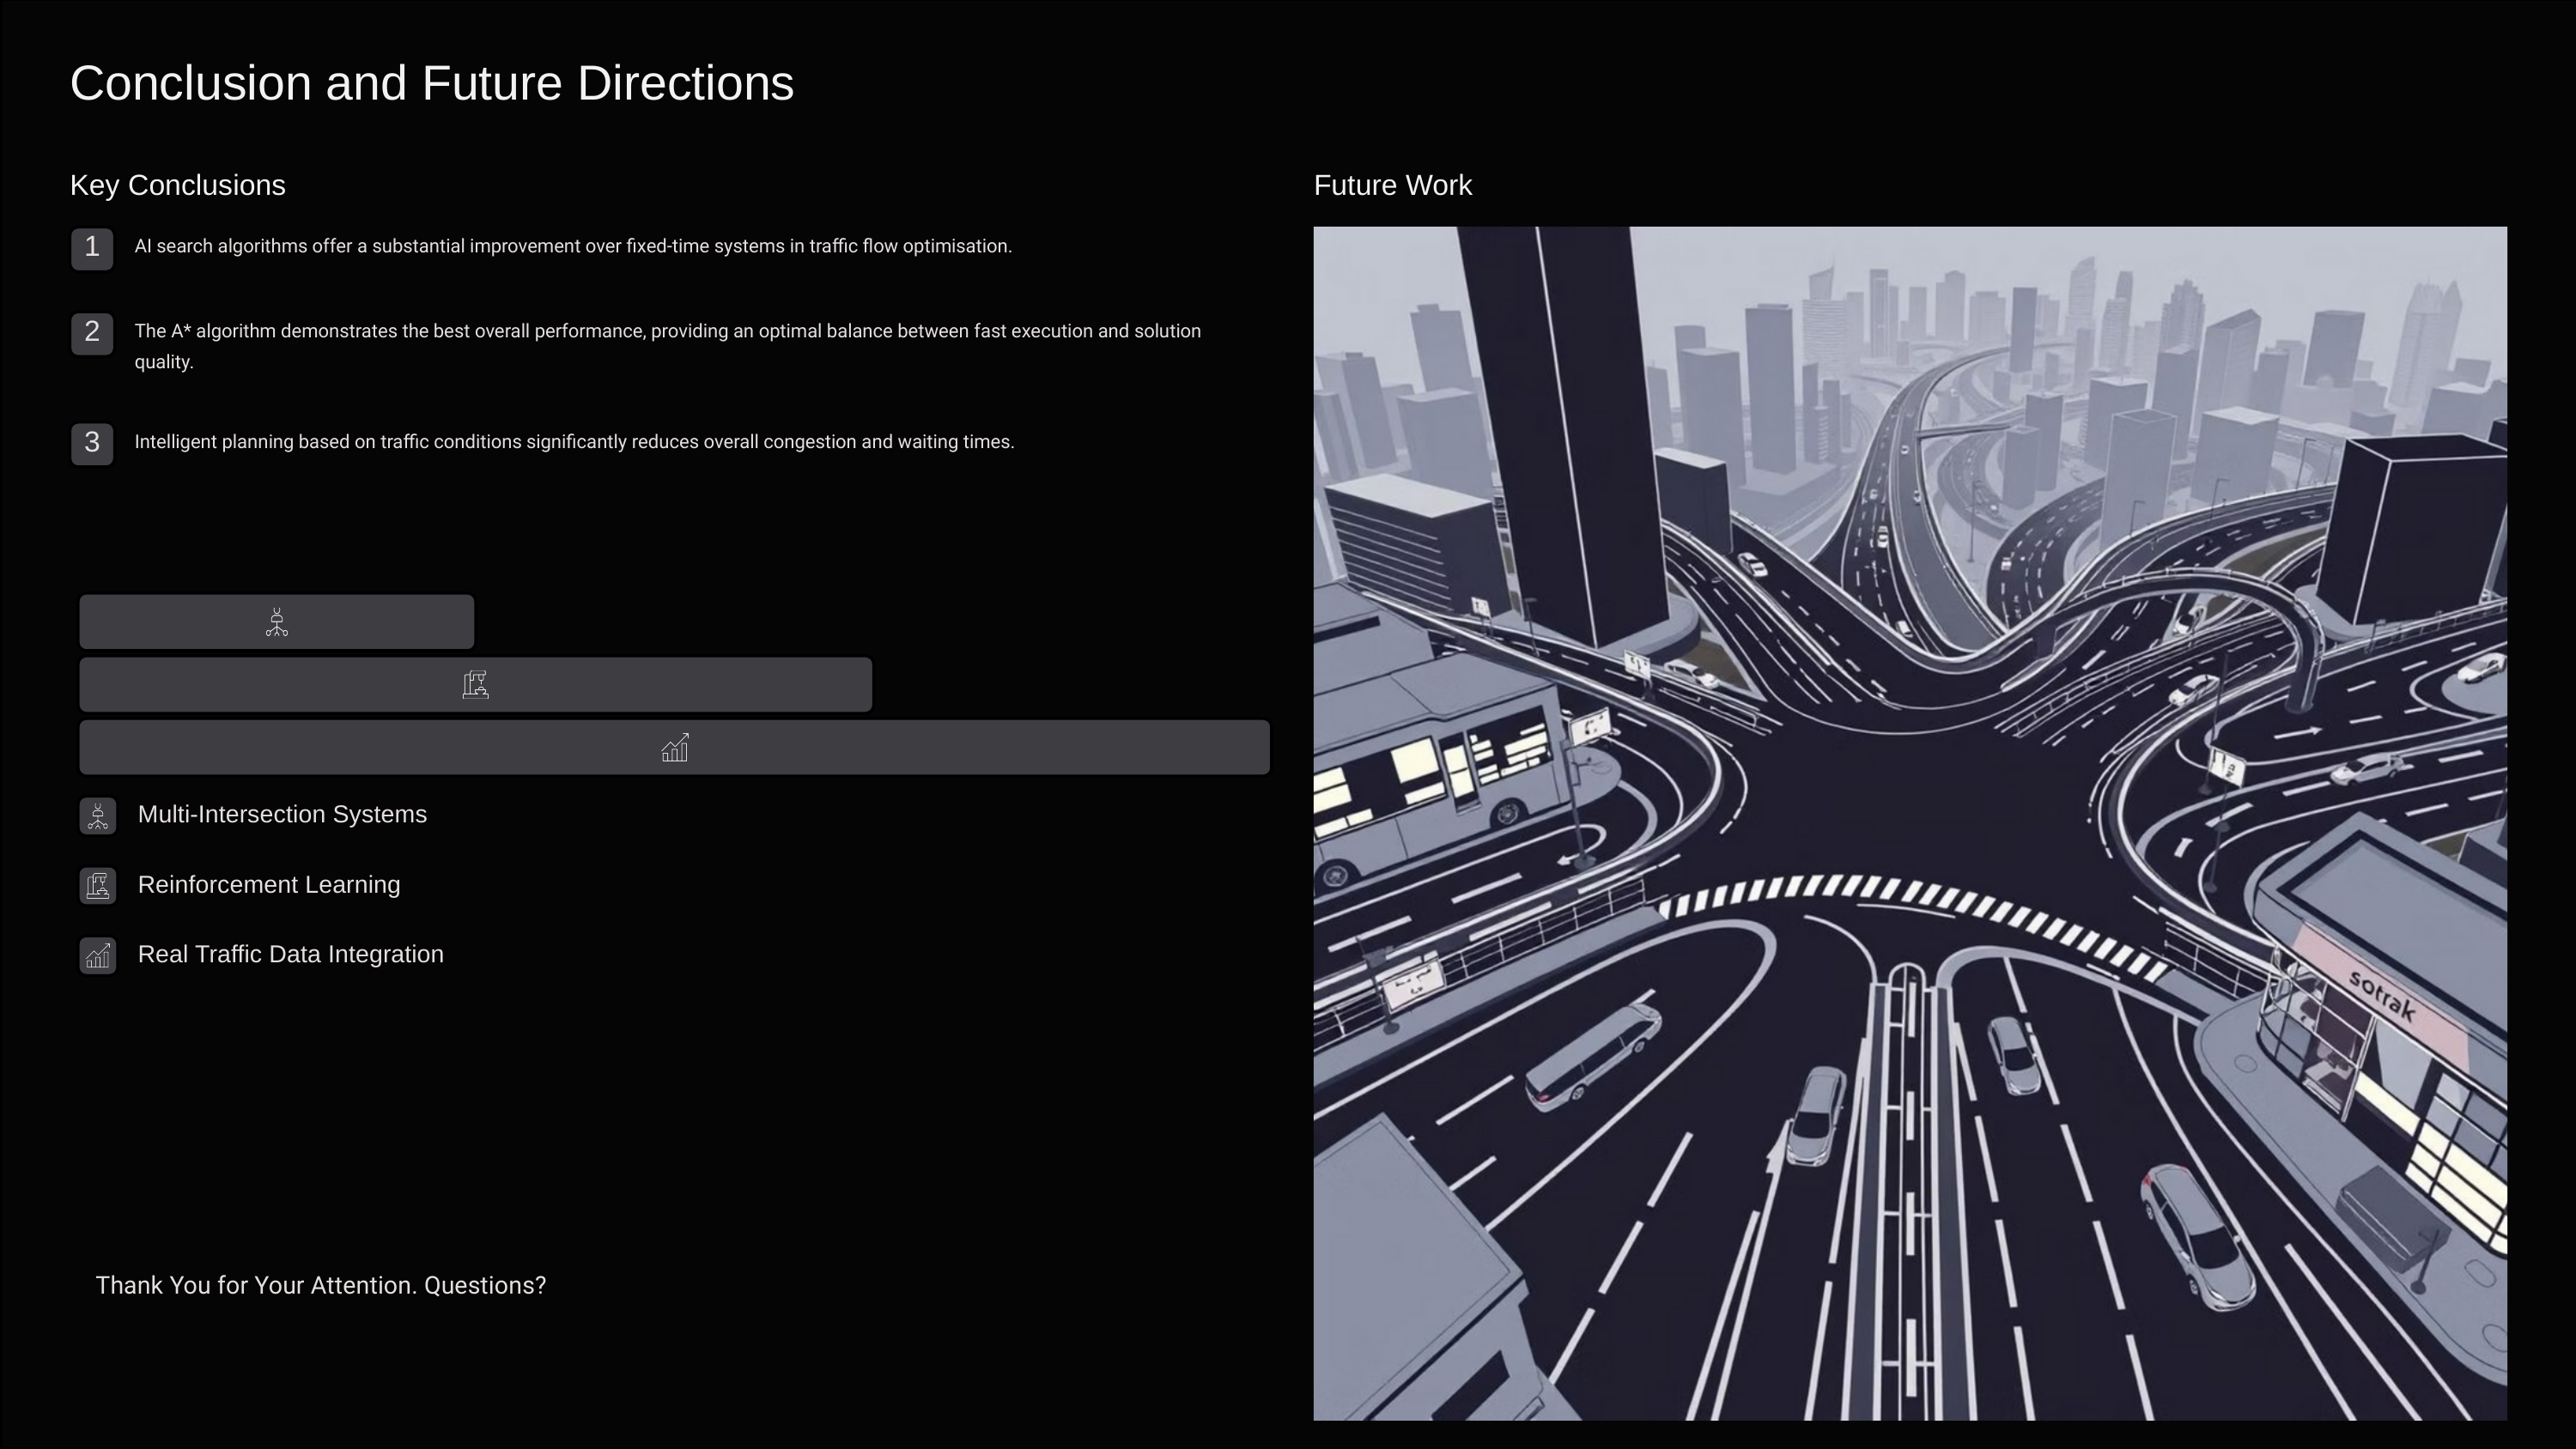

Conclusion and Future Directions
Key Conclusions
Future Work
AI search algorithms offer a substantial improvement over fixed-time systems in traffic flow optimisation.

1
The A* algorithm demonstrates the best overall performance, providing an optimal balance between fast execution and solution quality.

2
Intelligent planning based on traffic conditions significantly reduces overall congestion and waiting times.

3

Multi-Intersection Systems

Reinforcement Learning

Real Traffic Data Integration

Thank You for Your Attention. Questions?